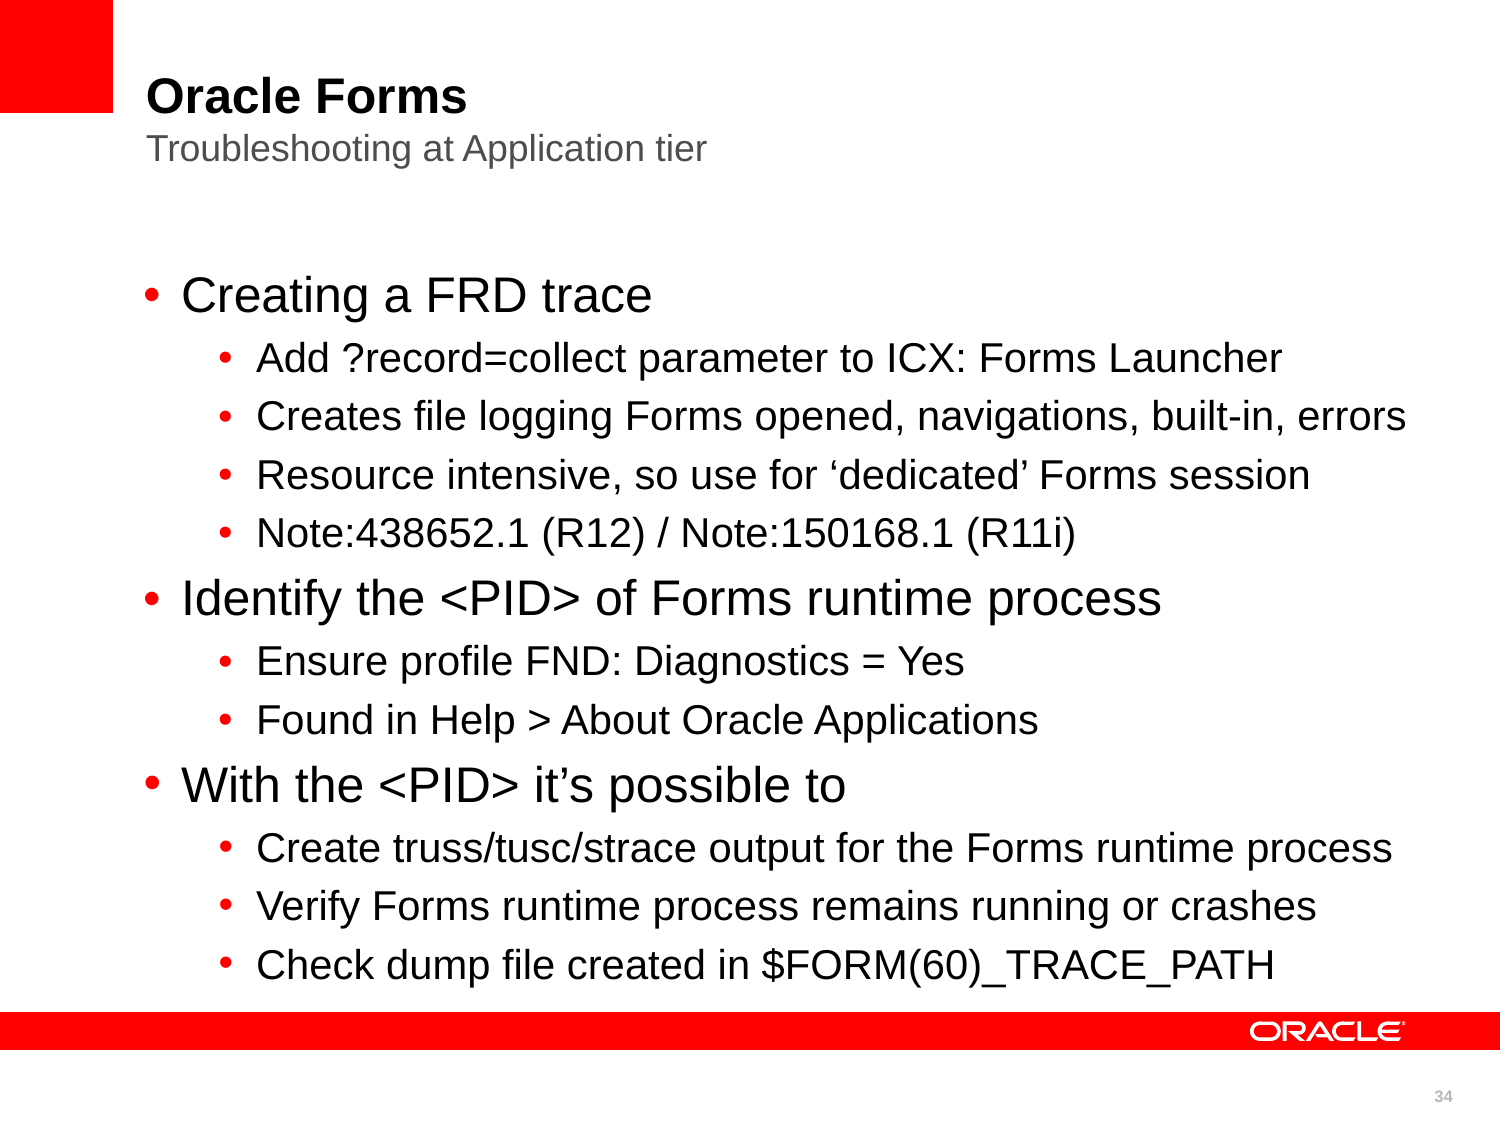

Oracle Forms
Troubleshooting at Application tier
Creating a FRD trace
Add ?record=collect parameter to ICX: Forms Launcher
Creates file logging Forms opened, navigations, built-in, errors
Resource intensive, so use for ‘dedicated’ Forms session
Note:438652.1 (R12) / Note:150168.1 (R11i)
Identify the <PID> of Forms runtime process
Ensure profile FND: Diagnostics = Yes
Found in Help > About Oracle Applications
With the <PID> it’s possible to
Create truss/tusc/strace output for the Forms runtime process
Verify Forms runtime process remains running or crashes
Check dump file created in $FORM(60)_TRACE_PATH